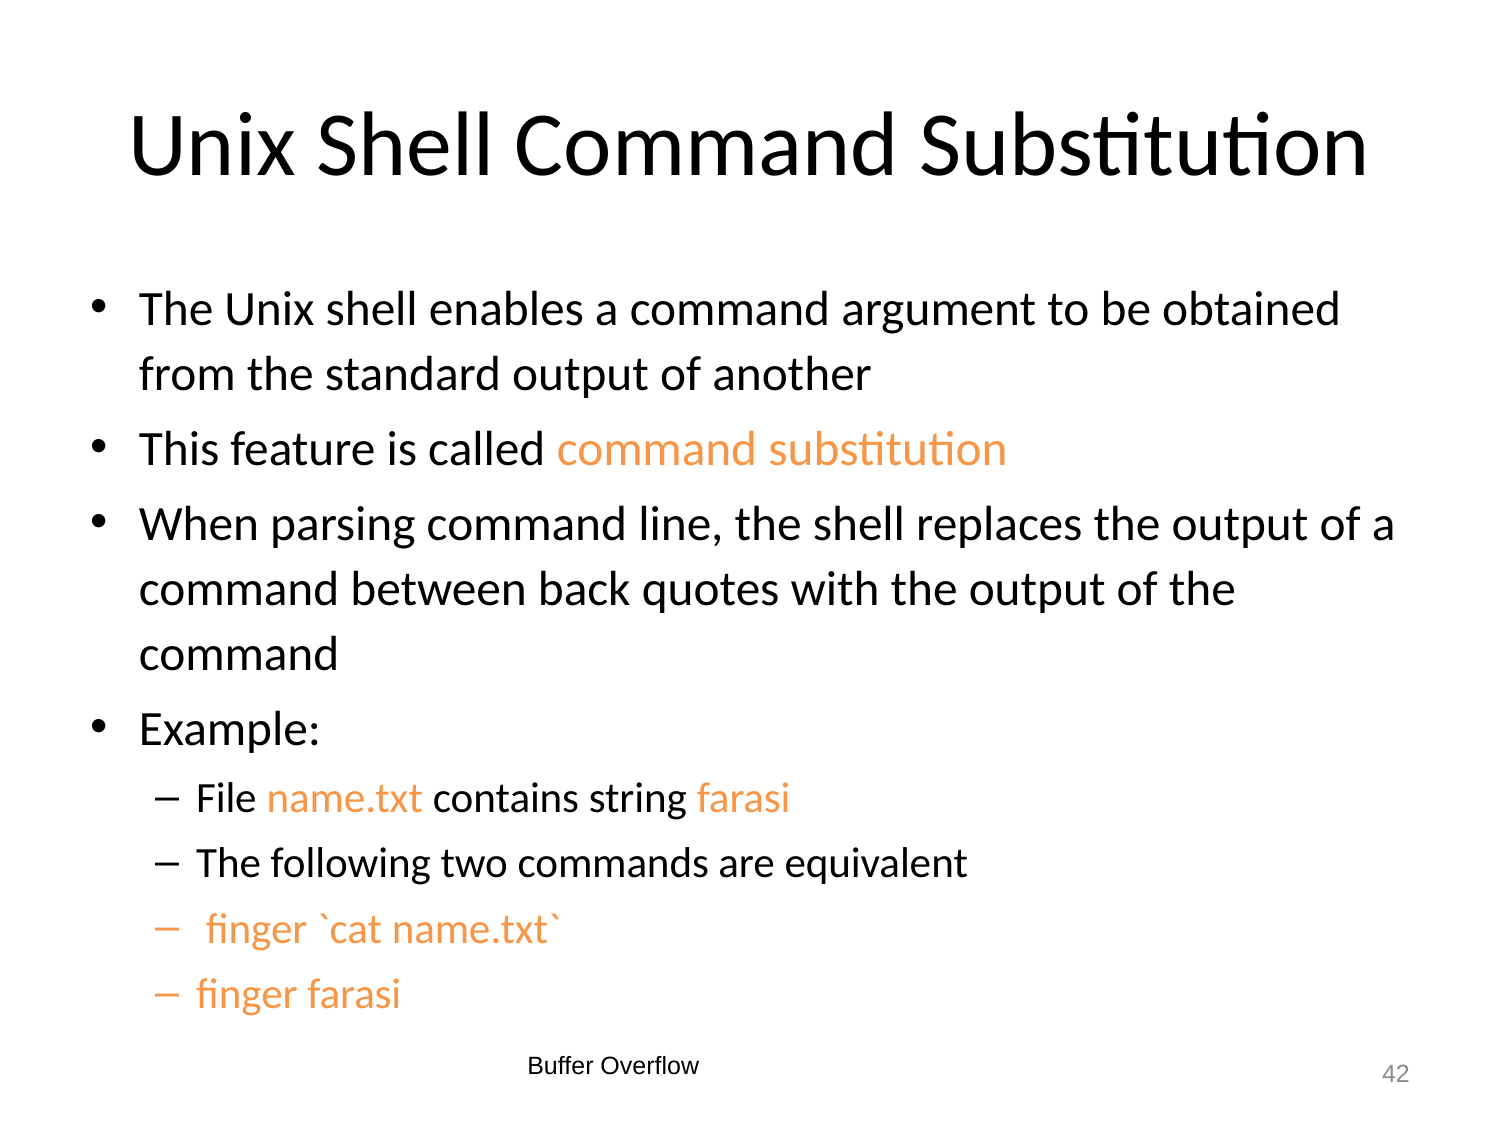

# Unix Shell Command Substitution
The Unix shell enables a command argument to be obtained from the standard output of another
This feature is called command substitution
When parsing command line, the shell replaces the output of a command between back quotes with the output of the command
Example:
File name.txt contains string farasi
The following two commands are equivalent
 finger `cat name.txt`
finger farasi
Buffer Overflow
1/9/2018
42